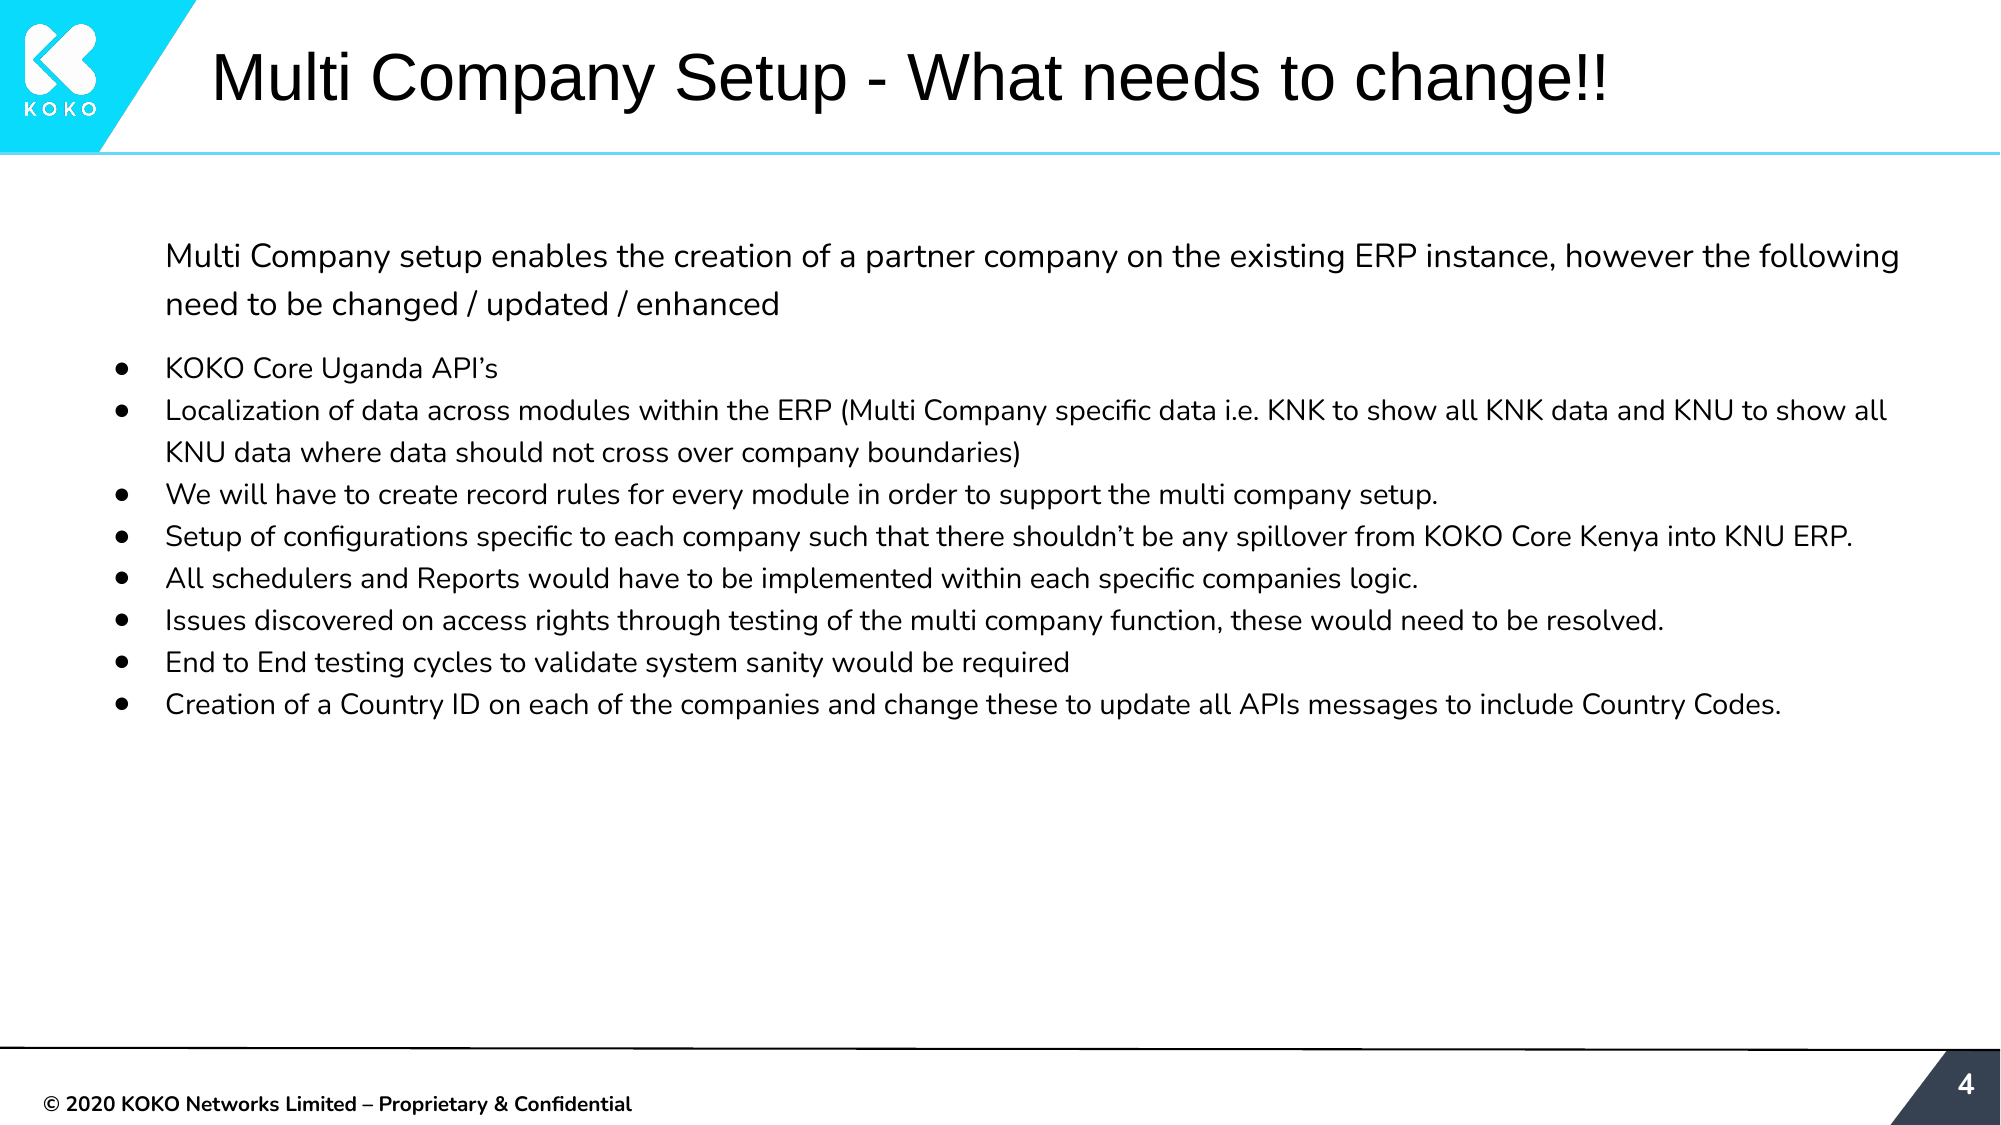

# Multi Company Setup - What needs to change!!
Multi Company setup enables the creation of a partner company on the existing ERP instance, however the following need to be changed / updated / enhanced
KOKO Core Uganda API’s
Localization of data across modules within the ERP (Multi Company specific data i.e. KNK to show all KNK data and KNU to show all KNU data where data should not cross over company boundaries)
We will have to create record rules for every module in order to support the multi company setup.
Setup of configurations specific to each company such that there shouldn’t be any spillover from KOKO Core Kenya into KNU ERP.
All schedulers and Reports would have to be implemented within each specific companies logic.
Issues discovered on access rights through testing of the multi company function, these would need to be resolved.
End to End testing cycles to validate system sanity would be required
Creation of a Country ID on each of the companies and change these to update all APIs messages to include Country Codes.

4